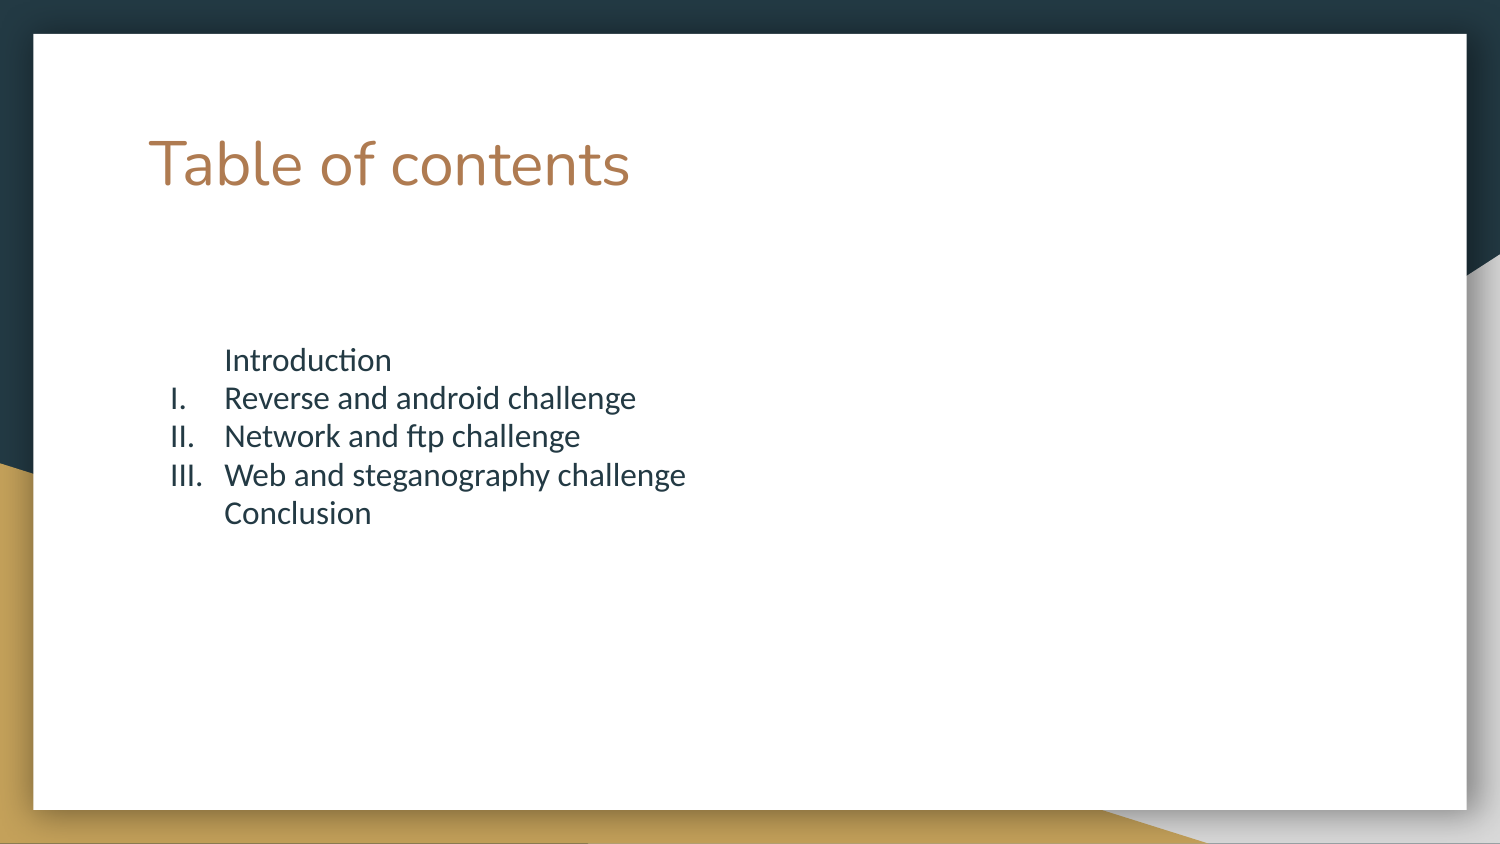

# Table of contents
Introduction
Reverse and android challenge
Network and ftp challenge
Web and steganography challenge
Conclusion